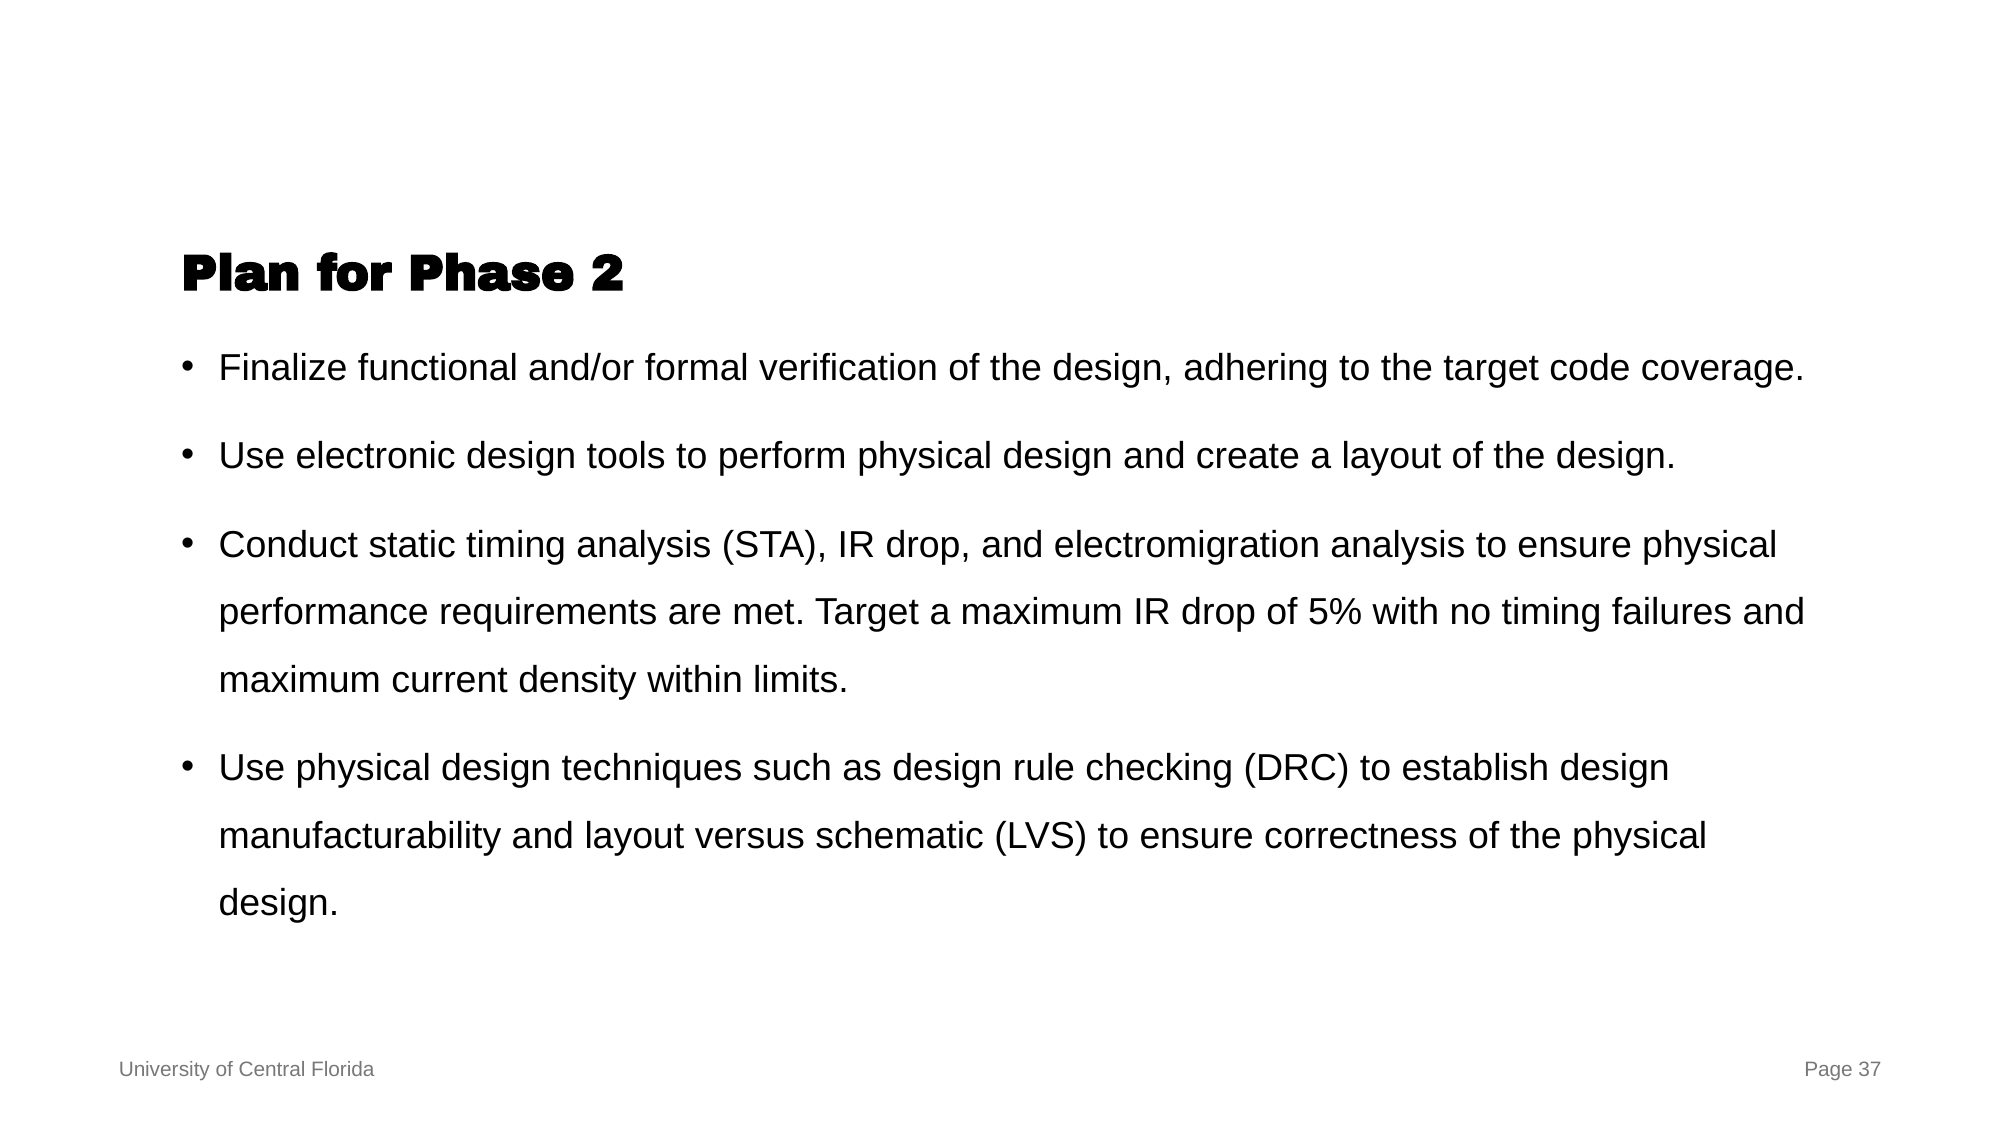

# Plan for Phase 2
Finalize functional and/or formal verification of the design, adhering to the target code coverage.
Use electronic design tools to perform physical design and create a layout of the design.
Conduct static timing analysis (STA), IR drop, and electromigration analysis to ensure physical performance requirements are met. Target a maximum IR drop of 5% with no timing failures and maximum current density within limits.
Use physical design techniques such as design rule checking (DRC) to establish design manufacturability and layout versus schematic (LVS) to ensure correctness of the physical design.